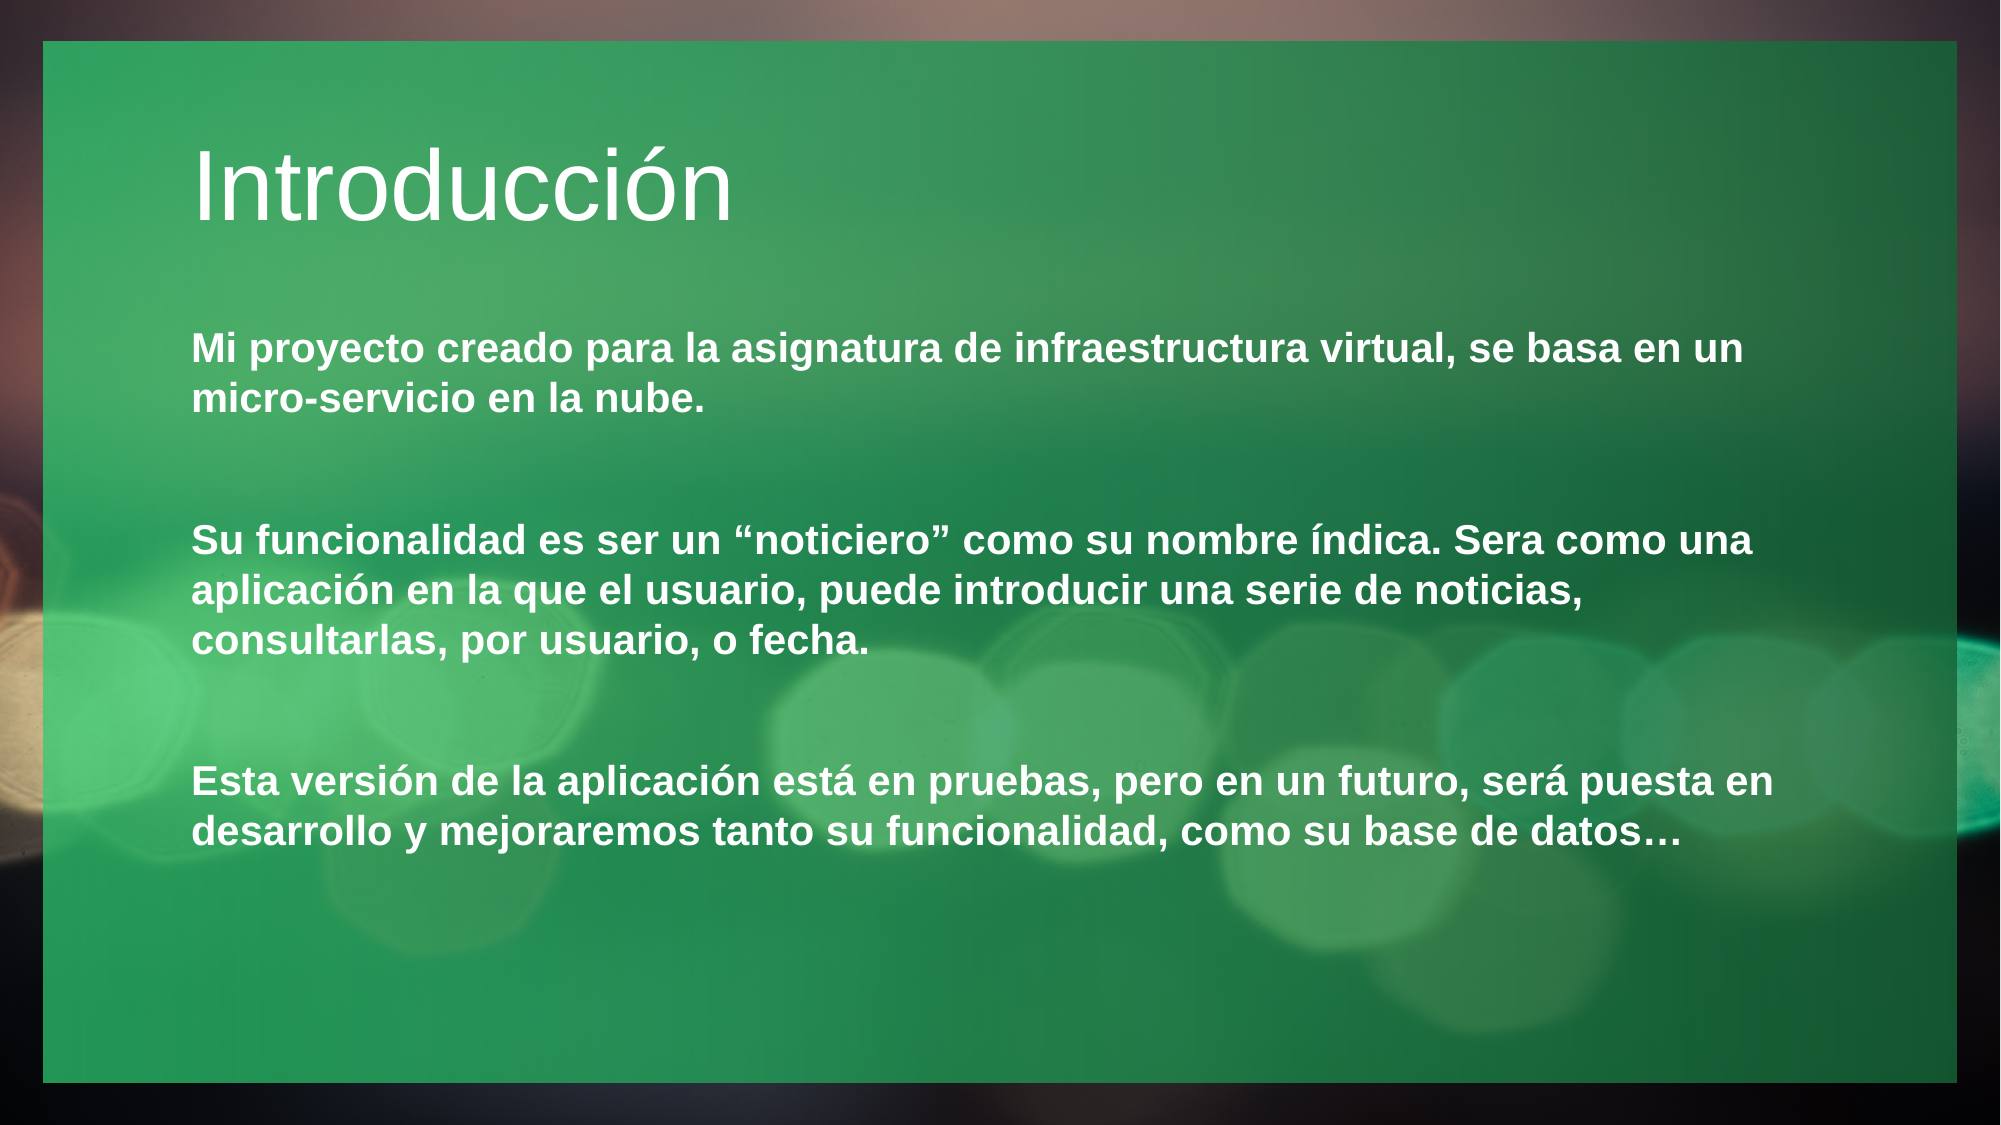

# Introducción
Mi proyecto creado para la asignatura de infraestructura virtual, se basa en un micro-servicio en la nube.

Su funcionalidad es ser un “noticiero” como su nombre índica. Sera como una aplicación en la que el usuario, puede introducir una serie de noticias, consultarlas, por usuario, o fecha.

Esta versión de la aplicación está en pruebas, pero en un futuro, será puesta en desarrollo y mejoraremos tanto su funcionalidad, como su base de datos…